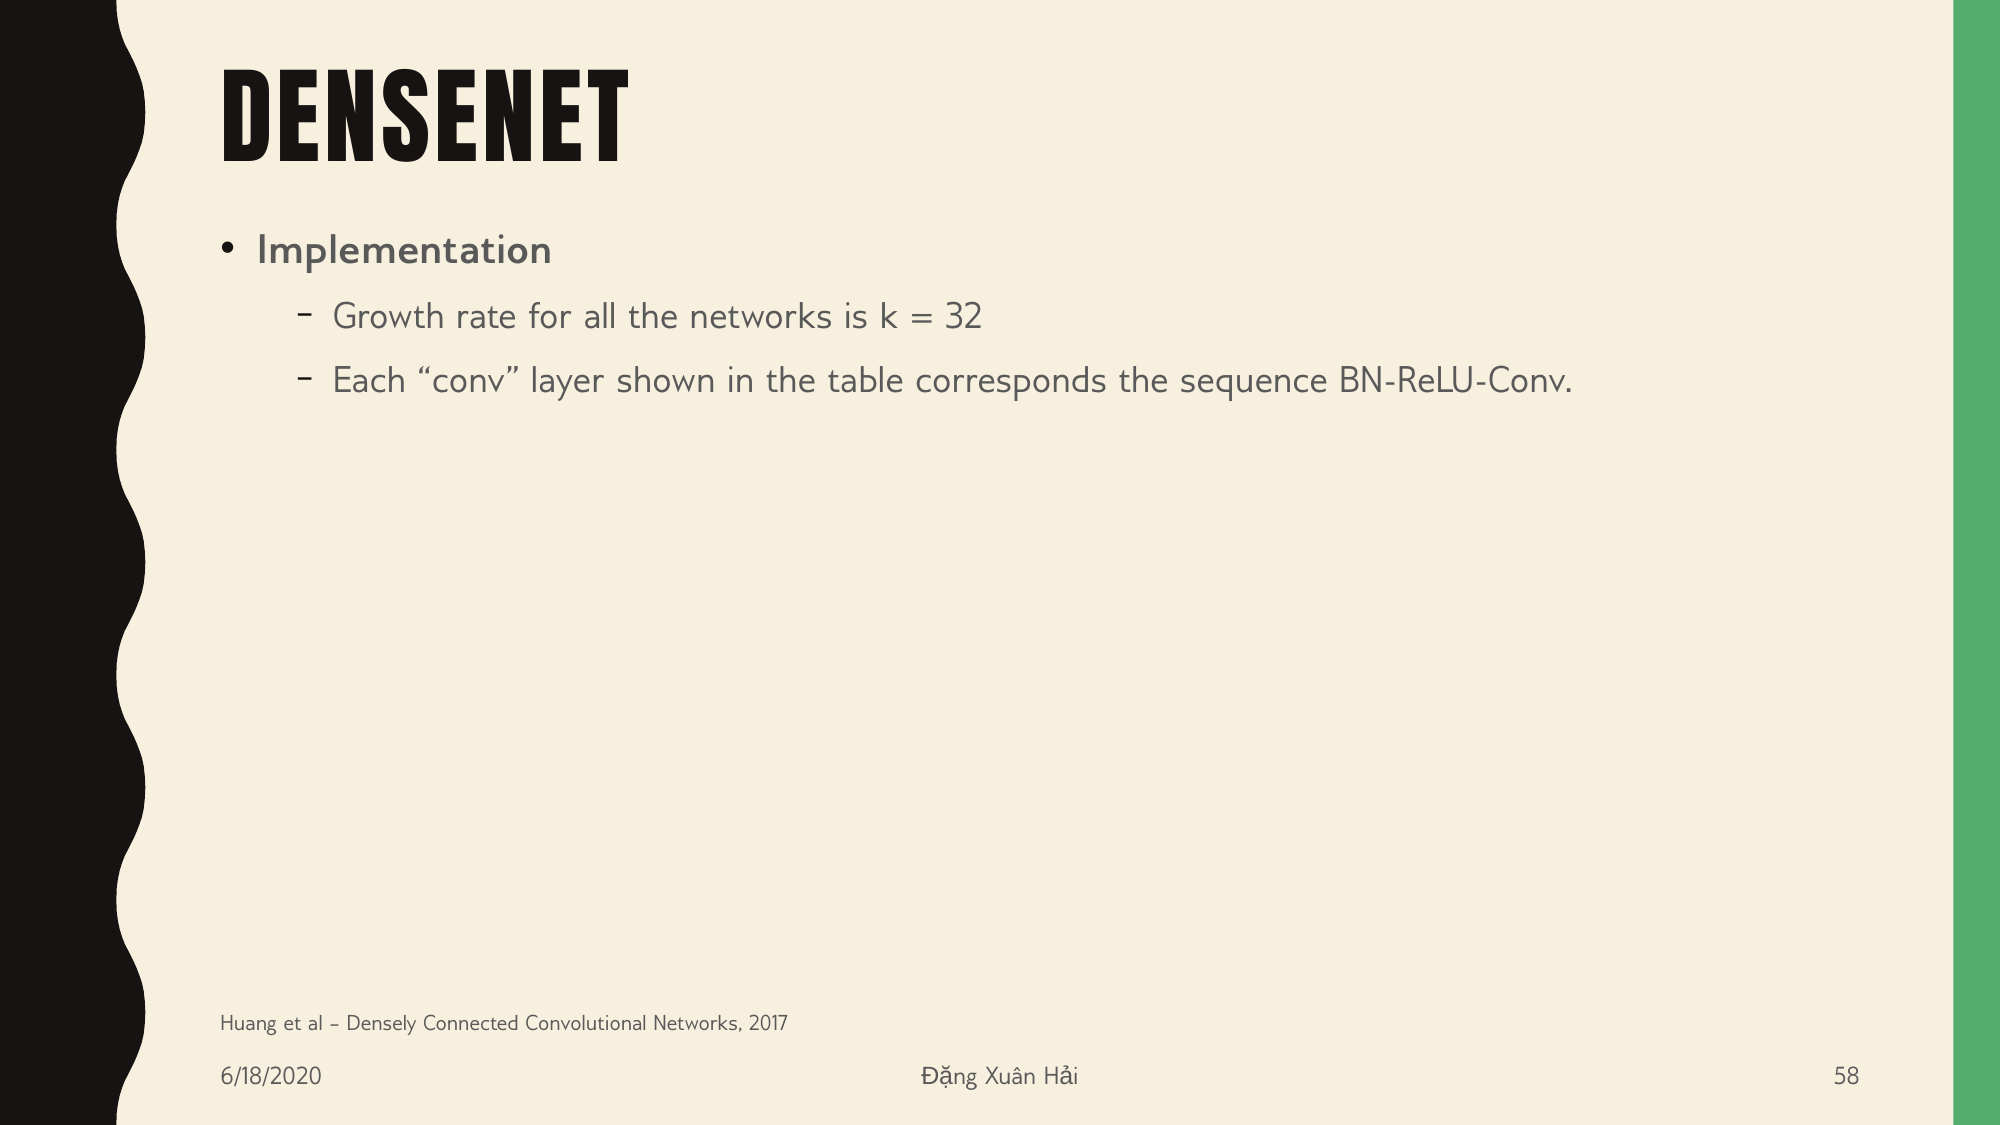

# DenseNet
Implementation
Growth rate for all the networks is k = 32
Each “conv” layer shown in the table corresponds the sequence BN-ReLU-Conv.
Huang et al – Densely Connected Convolutional Networks, 2017
6/18/2020
Đặng Xuân Hải
58